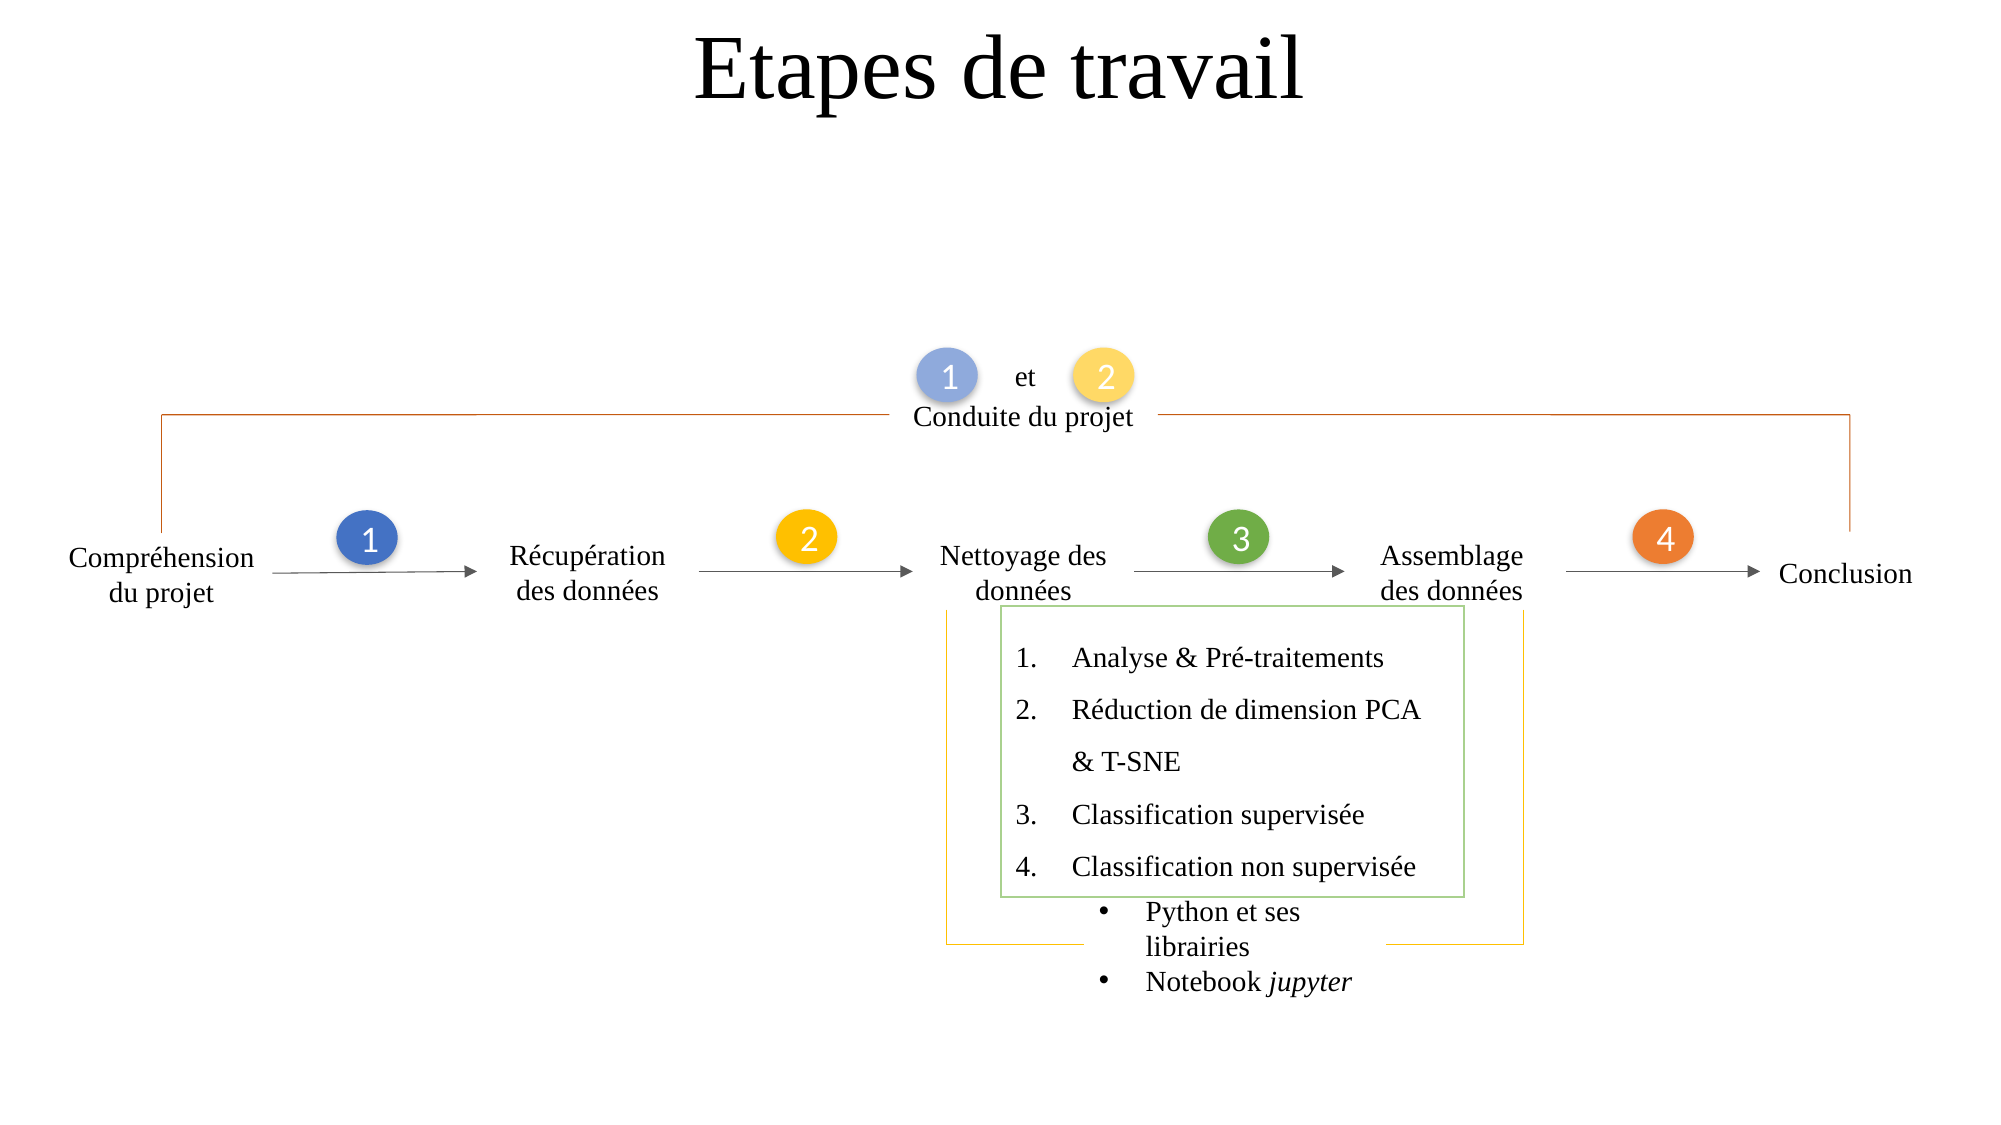

# Etapes de travail
2
1
et
Conduite du projet
4
2
3
1
Récupération des données
Nettoyage des données
Assemblage  des données
Conclusion
Compréhension du projet
Analyse & Pré-traitements
Réduction de dimension PCA & T-SNE
Classification supervisée
Classification non supervisée
Python et ses librairies
Notebook jupyter